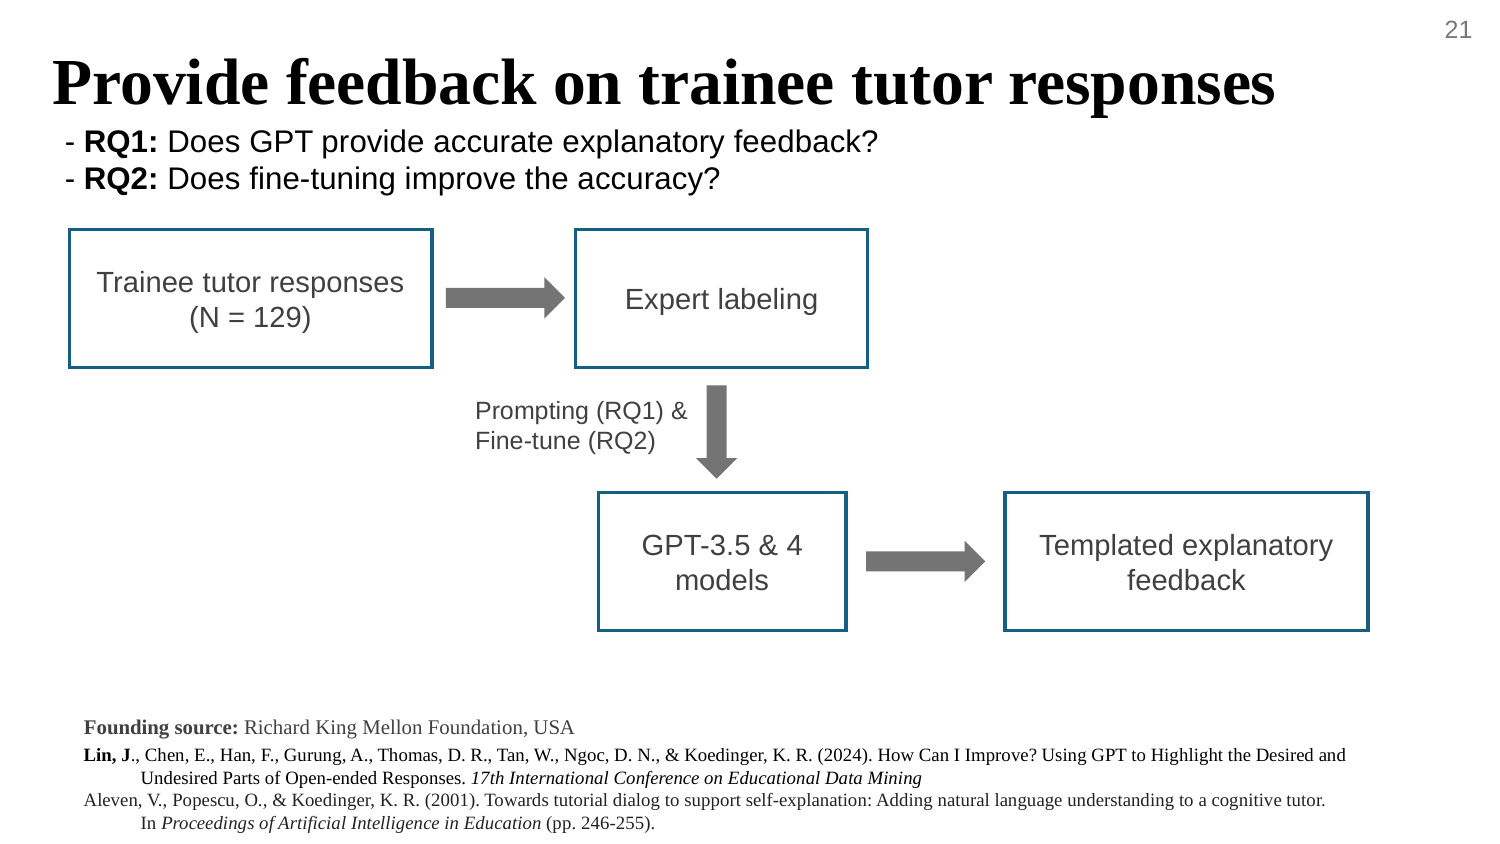

21
Provide feedback on trainee tutor responses

	- RQ1: Does GPT provide accurate explanatory feedback?
	- RQ2: Does fine-tuning improve the accuracy?
Trainee tutor responses
(N = 129)
Expert labeling

Prompting (RQ1) &
Fine-tune (RQ2)

Templated explanatory feedback
GPT-3.5 & 4 models

Founding source: Richard King Mellon Foundation, USA
Lin, J., Chen, E., Han, F., Gurung, A., Thomas, D. R., Tan, W., Ngoc, D. N., & Koedinger, K. R. (2024). How Can I Improve? Using GPT to Highlight the Desired and Undesired Parts of Open-ended Responses. 17th International Conference on Educational Data Mining
Aleven, V., Popescu, O., & Koedinger, K. R. (2001). Towards tutorial dialog to support self-explanation: Adding natural language understanding to a cognitive tutor. In Proceedings of Artificial Intelligence in Education (pp. 246-255).